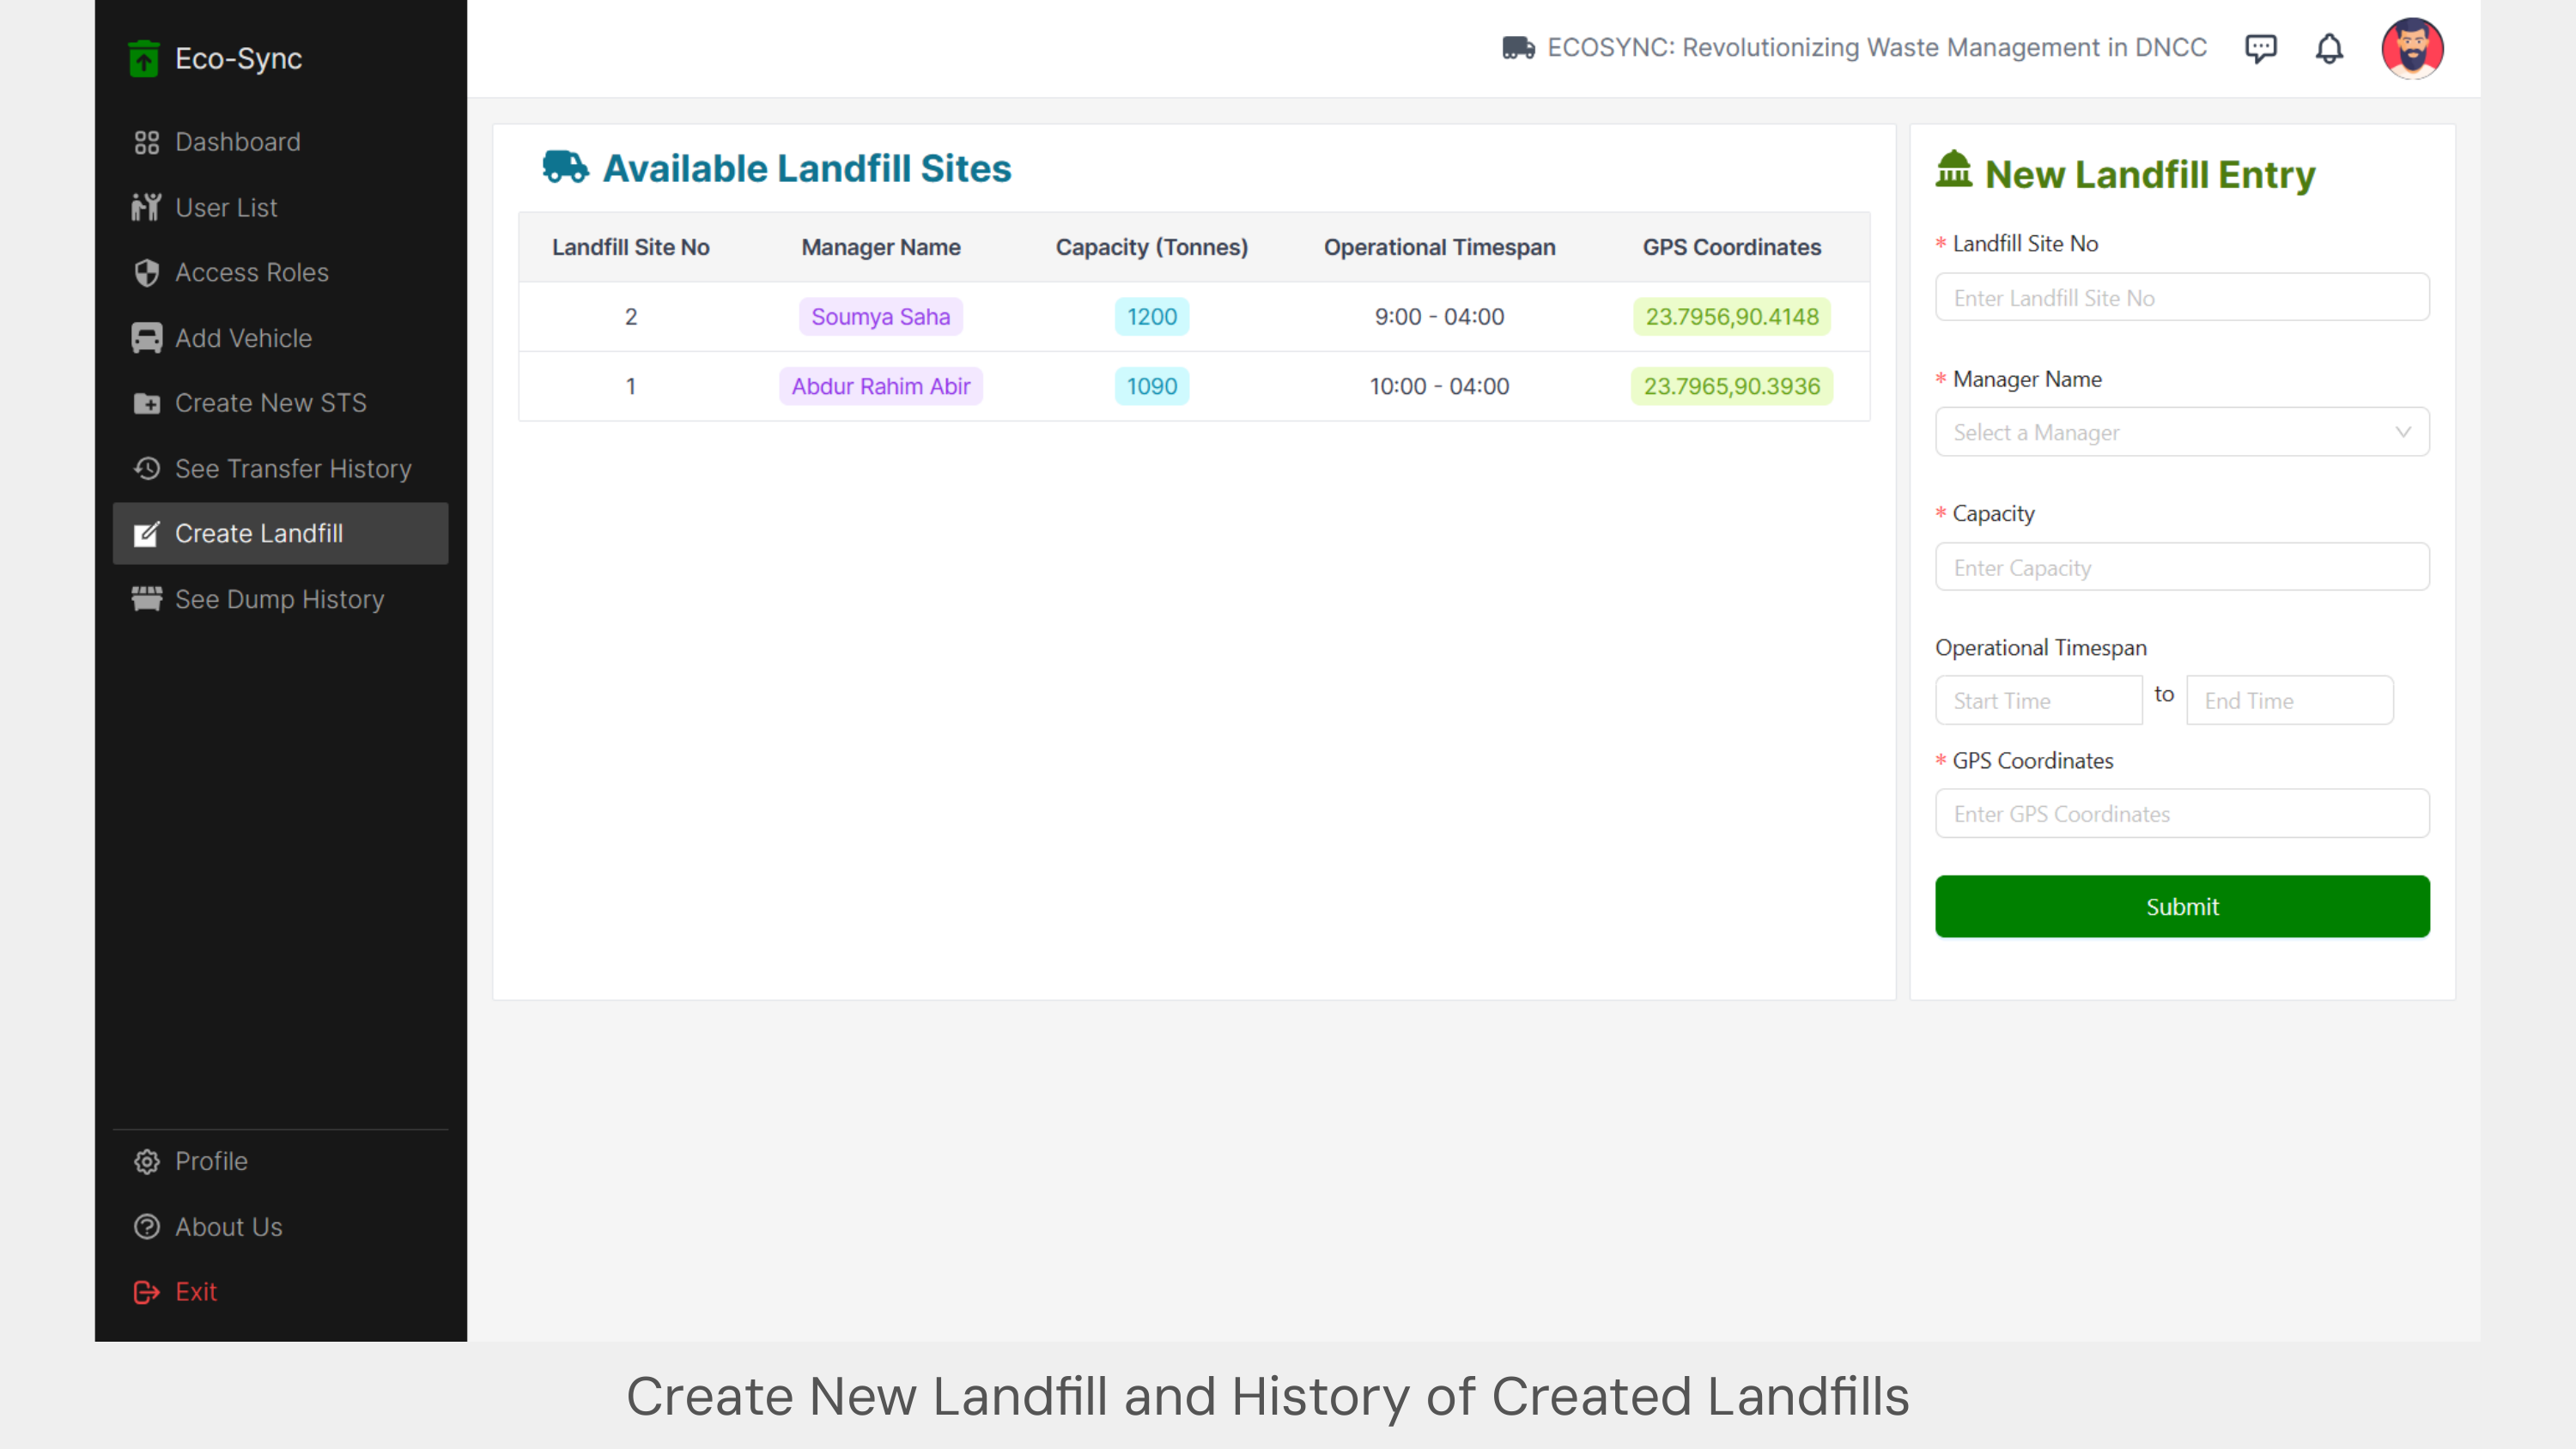

Create New Landfill and History of Created Landfills